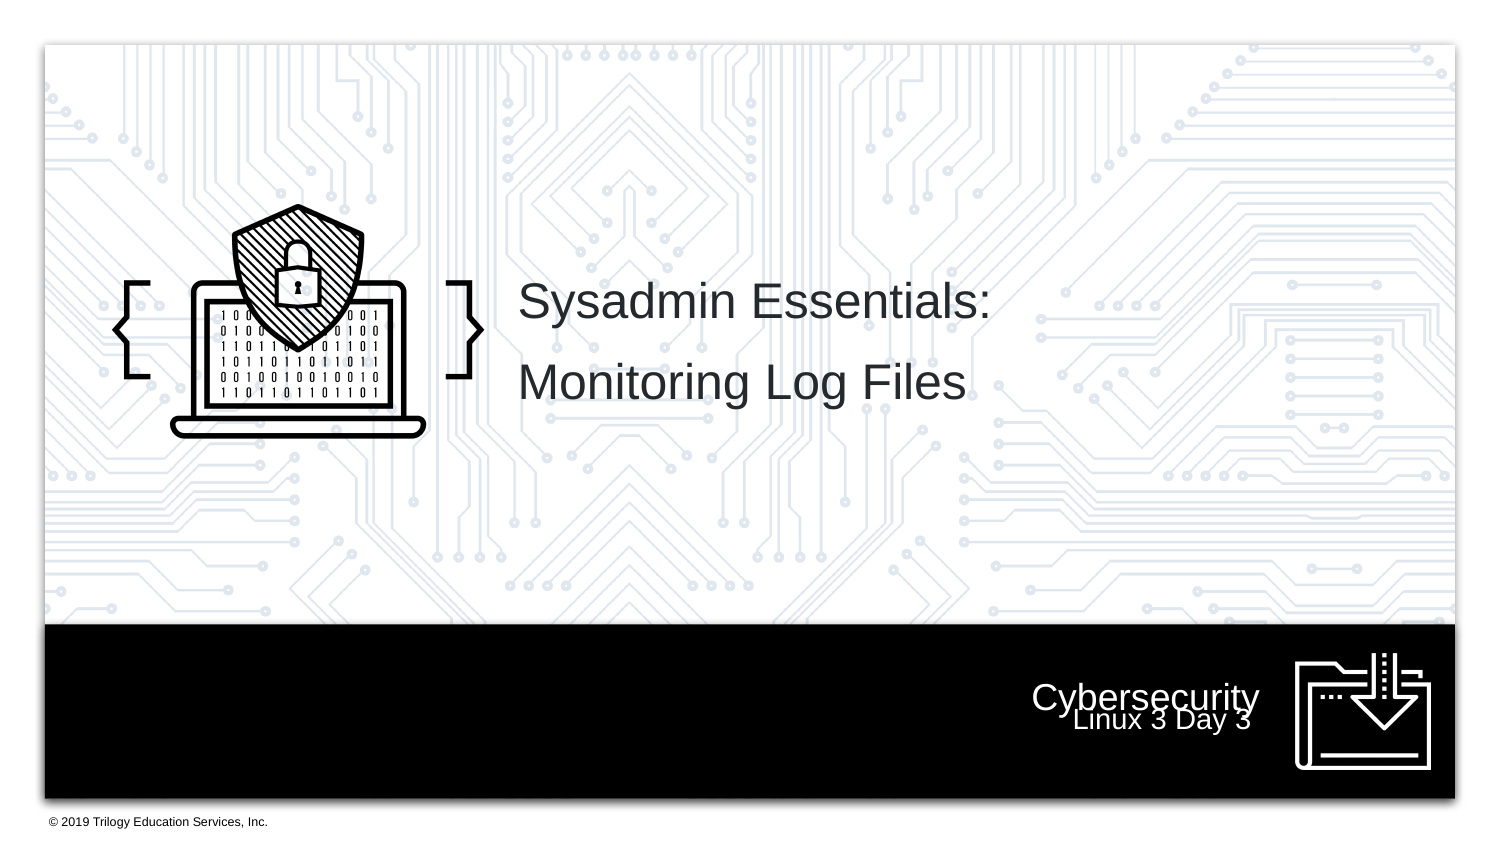

Sysadmin Essentials:
Monitoring Log Files

# Linux 3 Day 3